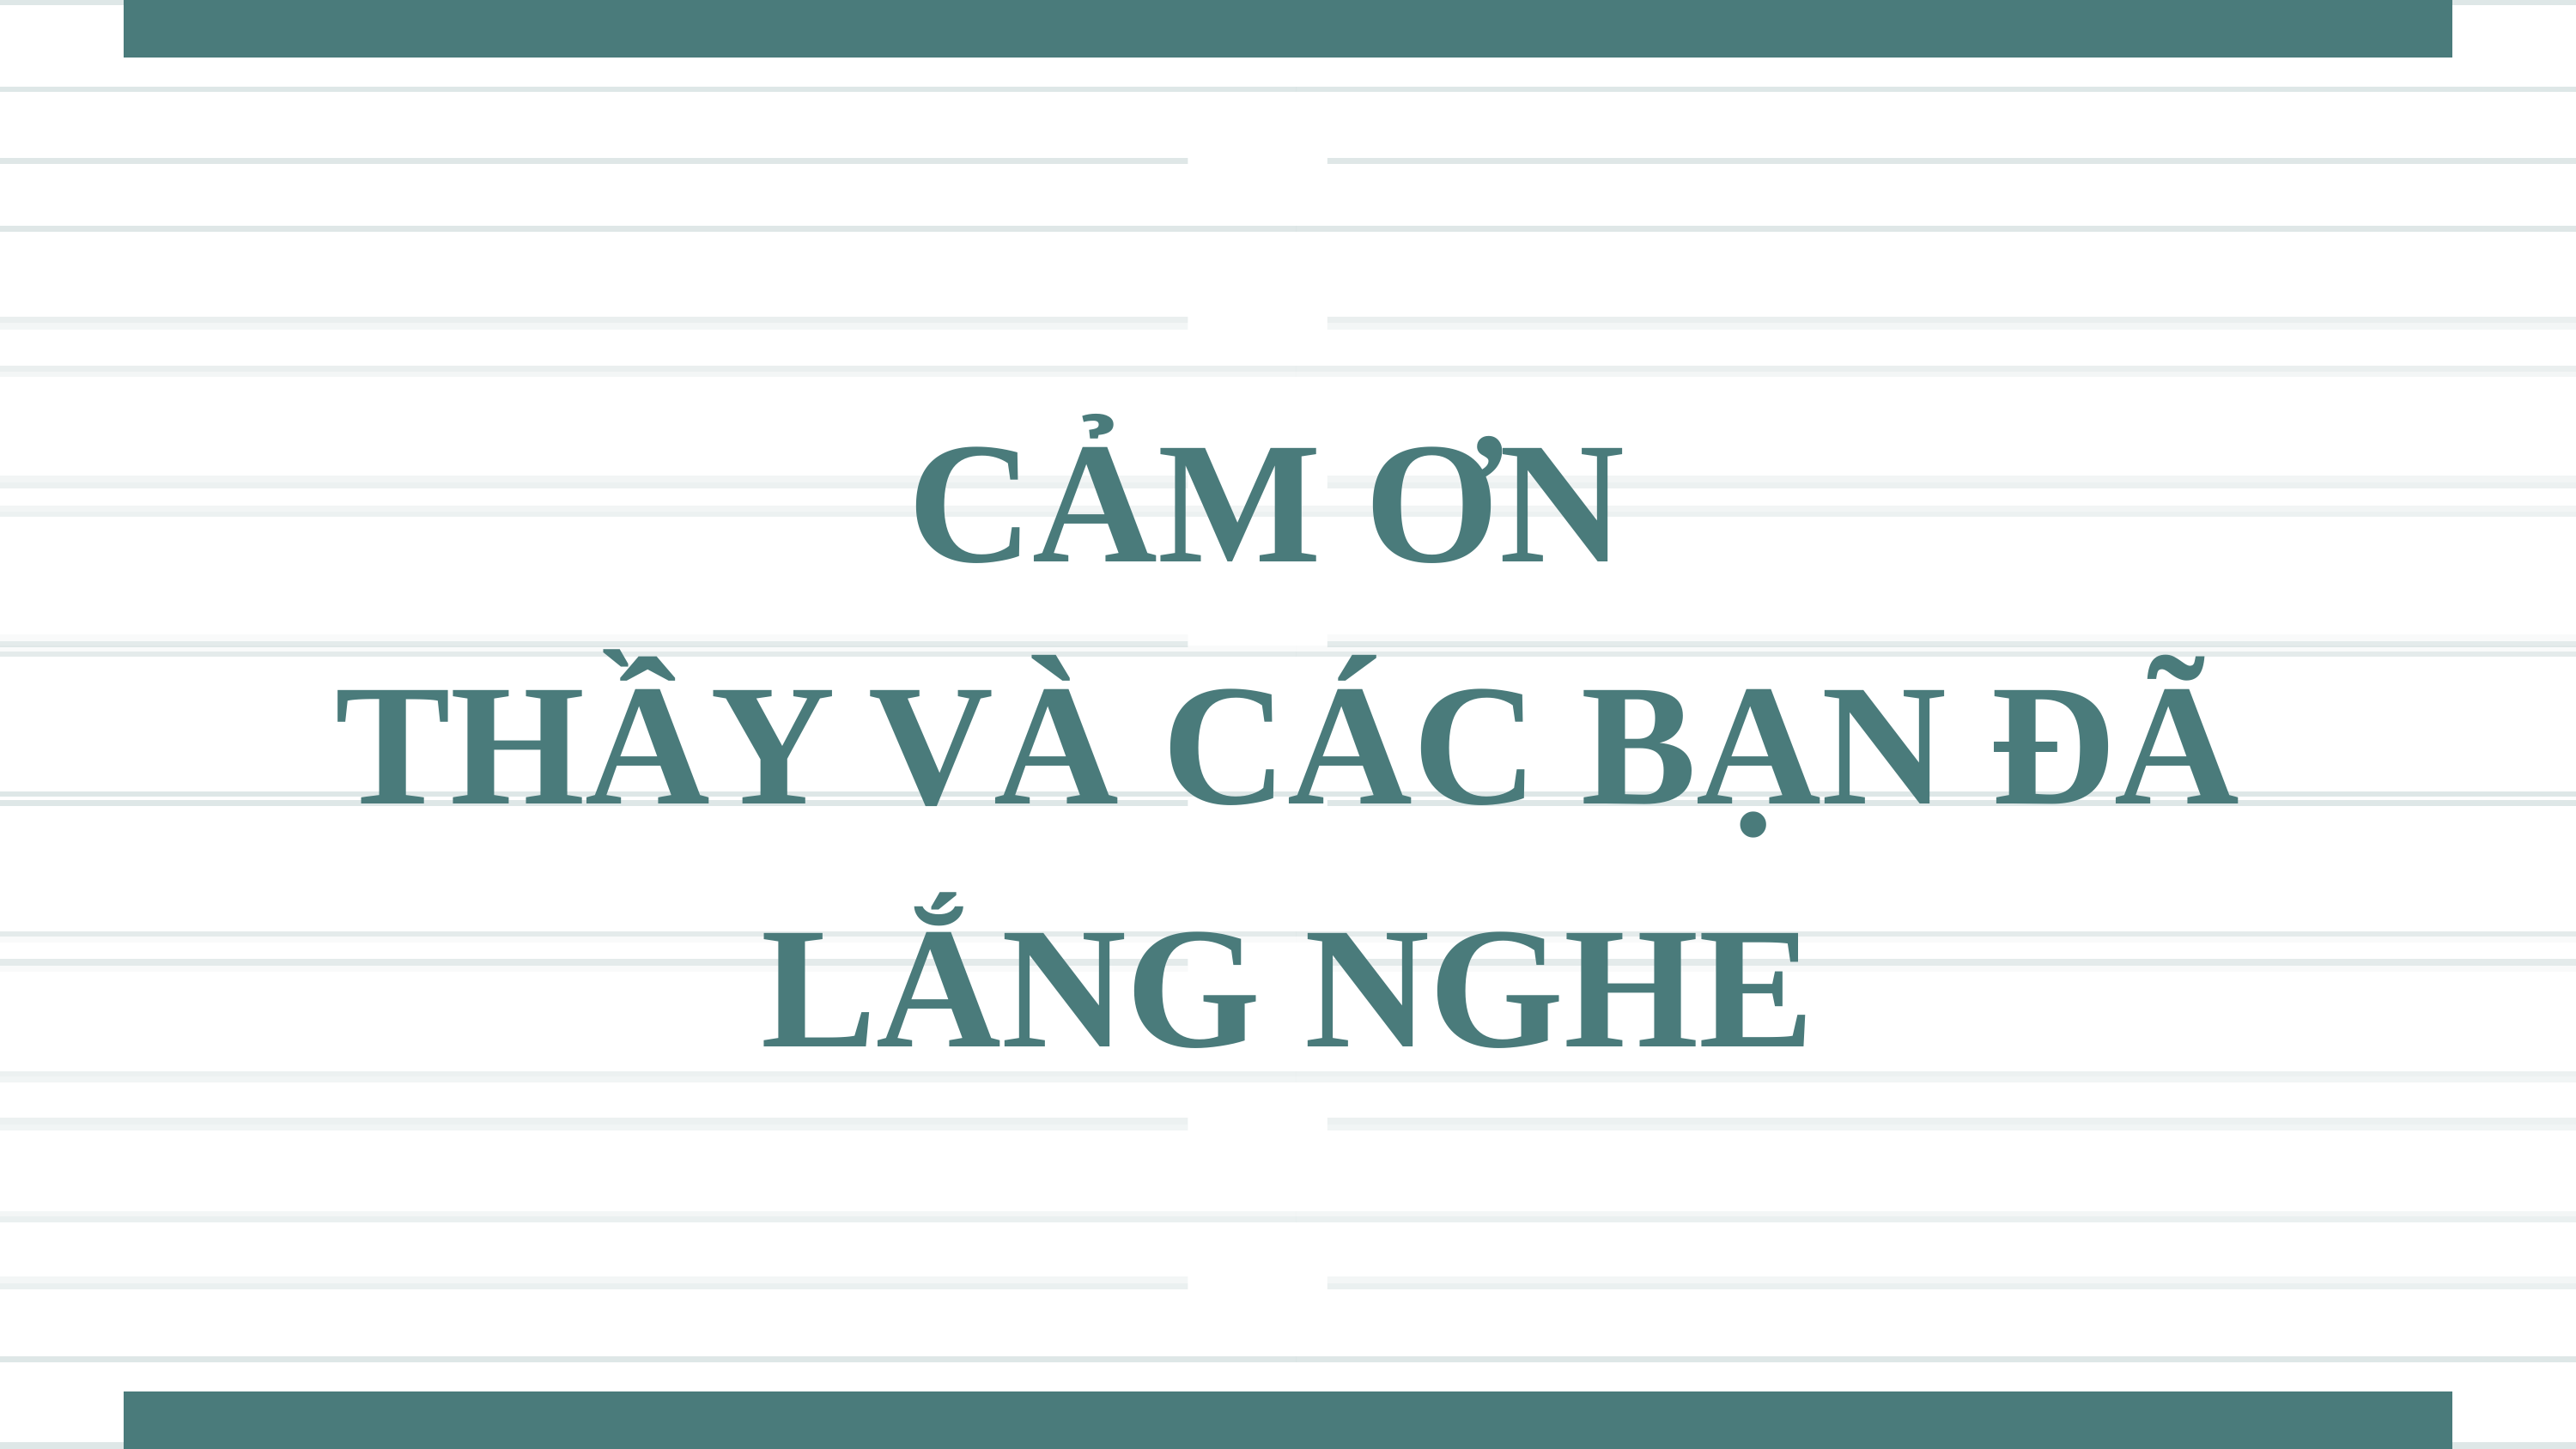

CẢM ƠN
THẦY VÀ CÁC BẠN ĐÃ LẮNG NGHE